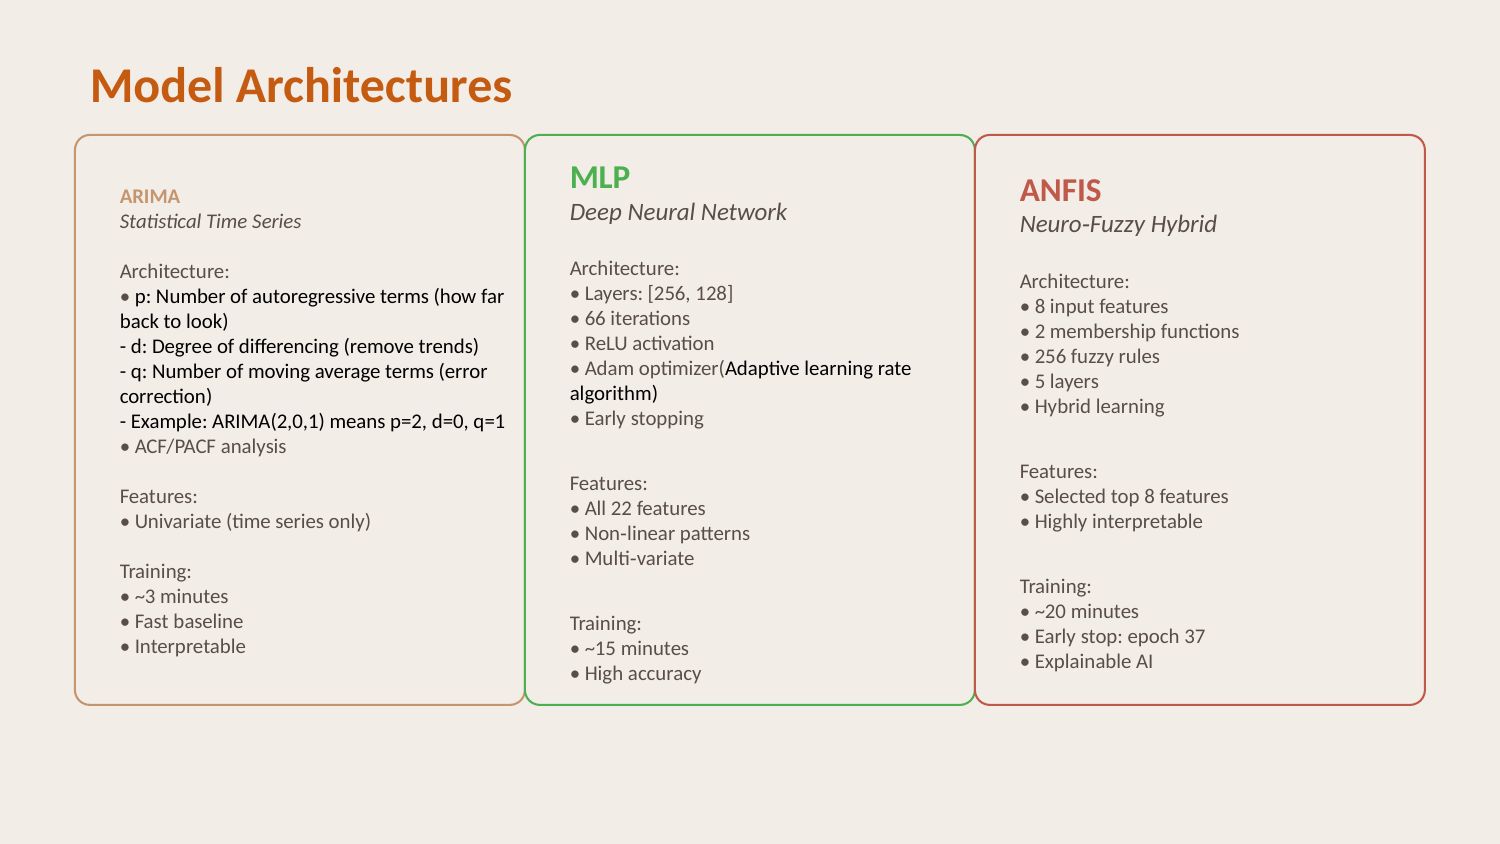

Model Architectures

ARIMA
Statistical Time Series

Architecture:
• p: Number of autoregressive terms (how far back to look)
- d: Degree of differencing (remove trends)
- q: Number of moving average terms (error correction)
- Example: ARIMA(2,0,1) means p=2, d=0, q=1
• ACF/PACF analysis

Features:
• Univariate (time series only)

Training:
• ~3 minutes
• Fast baseline
• Interpretable
MLP
Deep Neural Network

Architecture:
• Layers: [256, 128]
• 66 iterations
• ReLU activation
• Adam optimizer(Adaptive learning rate algorithm)
• Early stopping

Features:
• All 22 features
• Non‑linear patterns
• Multi‑variate

Training:
• ~15 minutes
• High accuracy
ANFIS
Neuro‑Fuzzy Hybrid

Architecture:
• 8 input features
• 2 membership functions
• 256 fuzzy rules
• 5 layers
• Hybrid learning

Features:
• Selected top 8 features
• Highly interpretable

Training:
• ~20 minutes
• Early stop: epoch 37
• Explainable AI